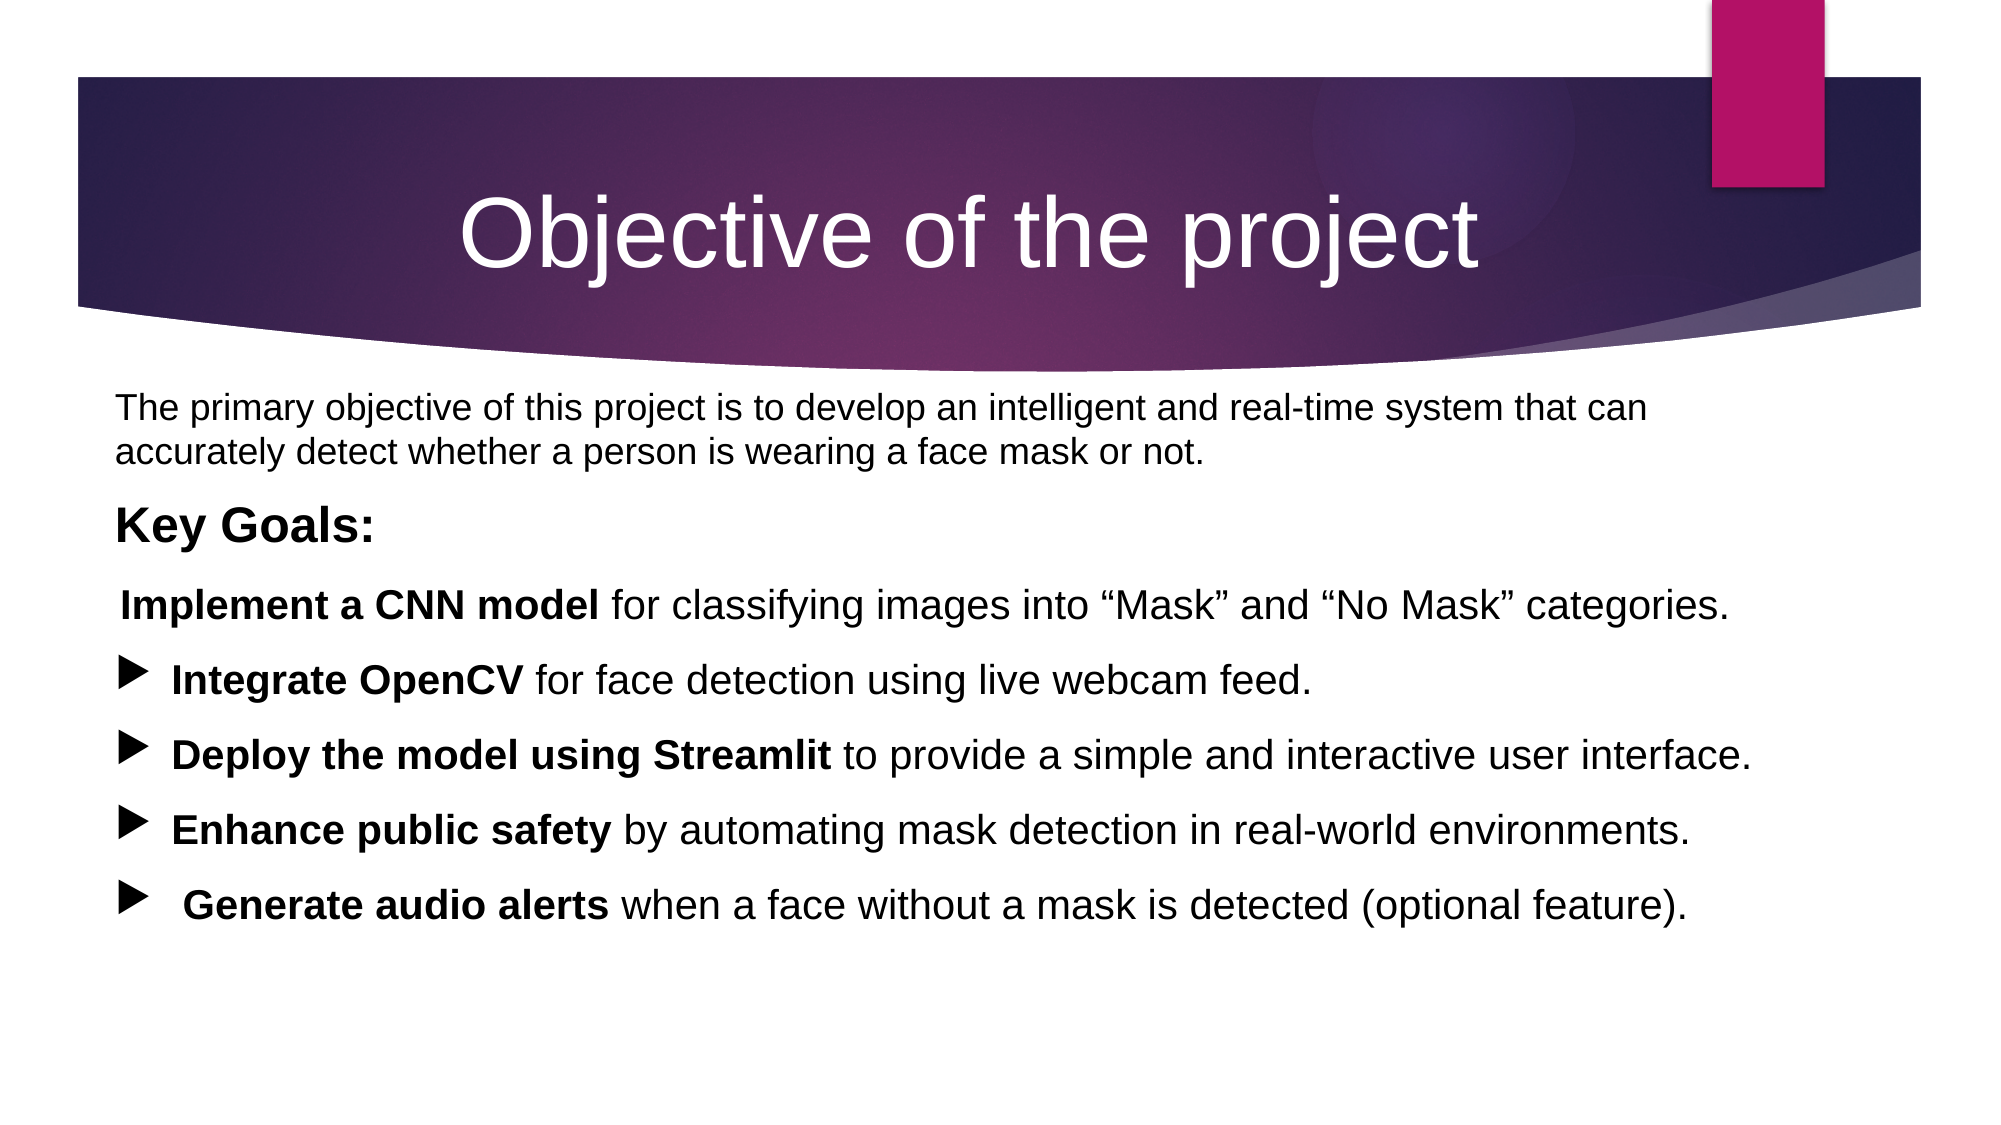

Objective of the project
The primary objective of this project is to develop an intelligent and real-time system that can accurately detect whether a person is wearing a face mask or not.

Key Goals:
 Implement a CNN model for classifying images into “Mask” and “No Mask” categories.
Integrate OpenCV for face detection using live webcam feed.
Deploy the model using Streamlit to provide a simple and interactive user interface.
Enhance public safety by automating mask detection in real-world environments.
 Generate audio alerts when a face without a mask is detected (optional feature).